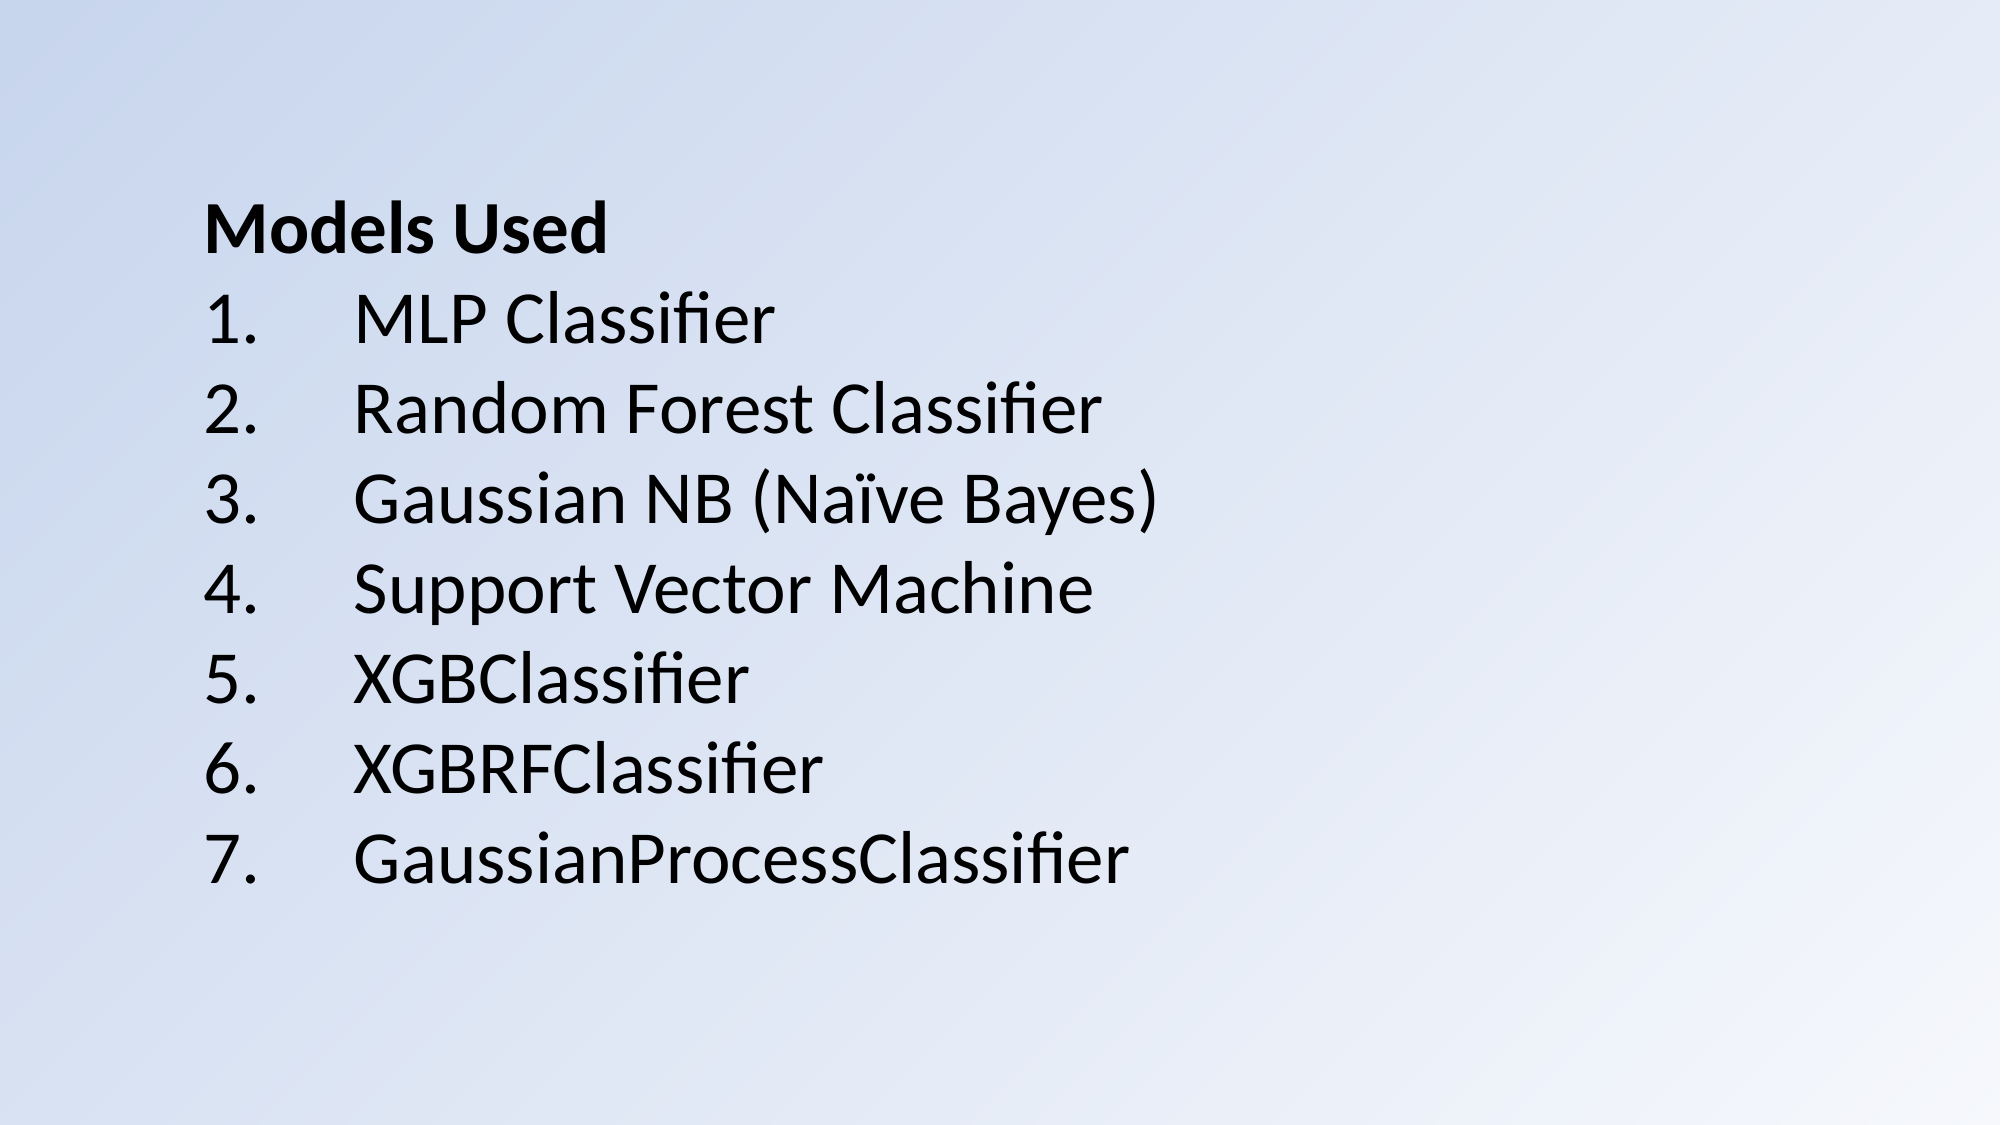

Models Used
MLP Classifier
Random Forest Classifier
Gaussian NB (Naïve Bayes)
Support Vector Machine
XGBClassifier
XGBRFClassifier
GaussianProcessClassifier